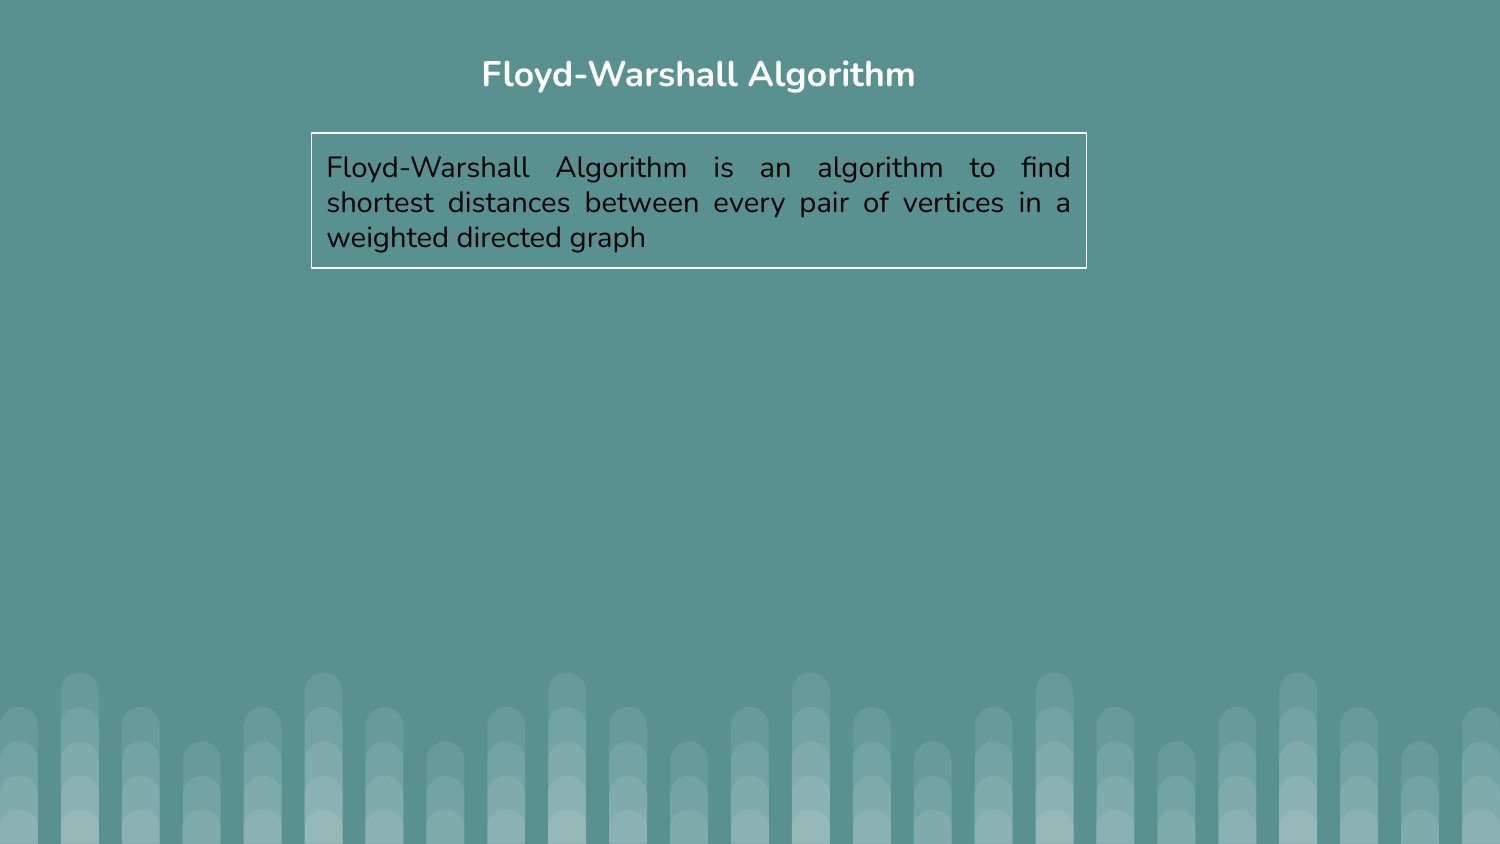

Floyd-Warshall Algorithm
Floyd-Warshall Algorithm is an algorithm to find shortest distances between every pair of vertices in a weighted directed graph